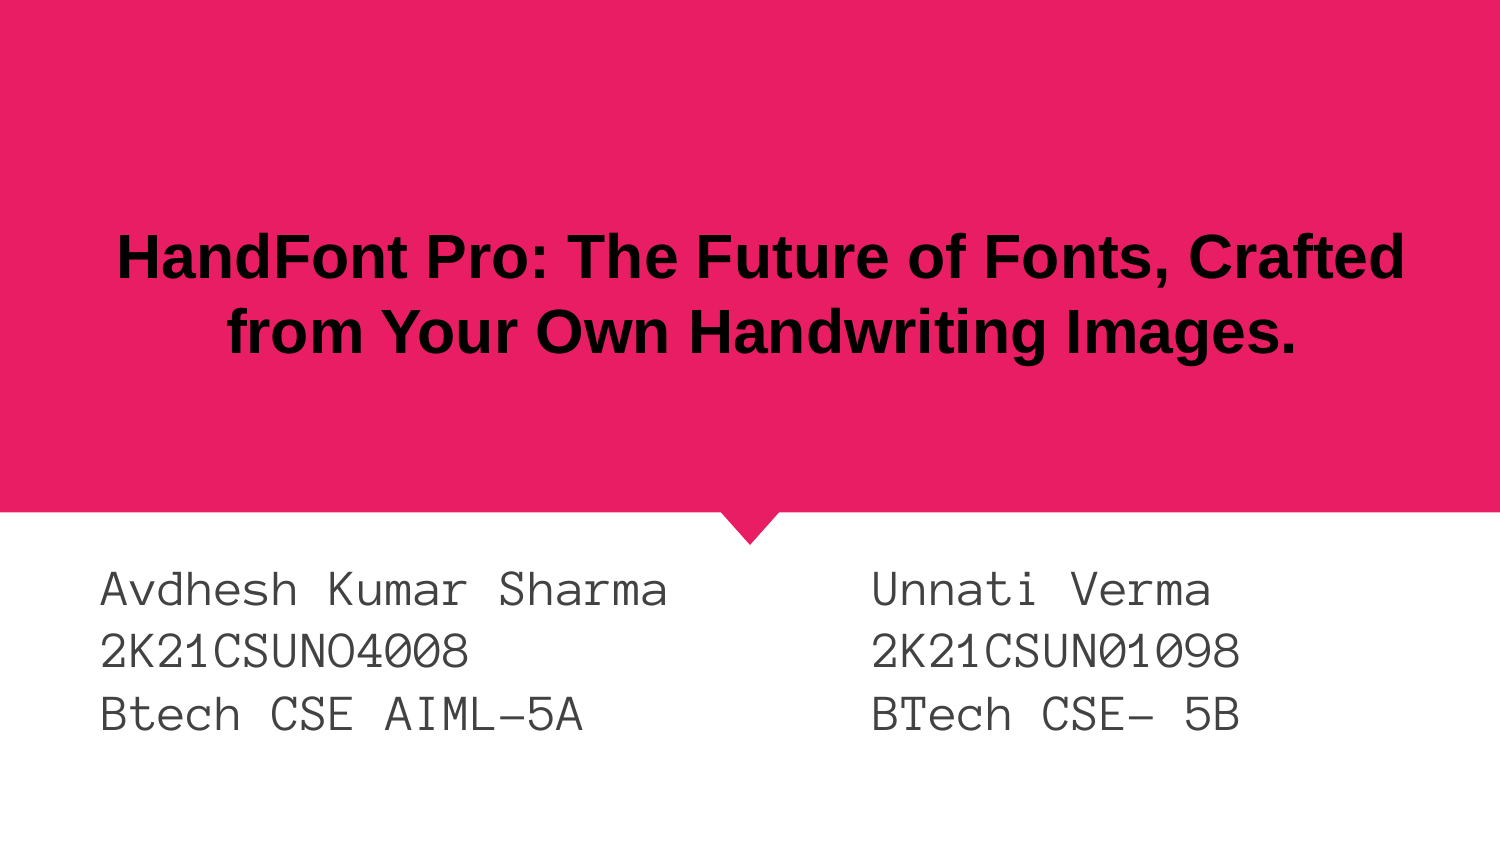

# HandFont Pro: The Future of Fonts, Crafted from Your Own Handwriting Images.
Avdhesh Kumar Sharma
2K21CSUNO4008
Btech CSE AIML-5A
Unnati Verma
2K21CSUN01098
BTech CSE- 5B